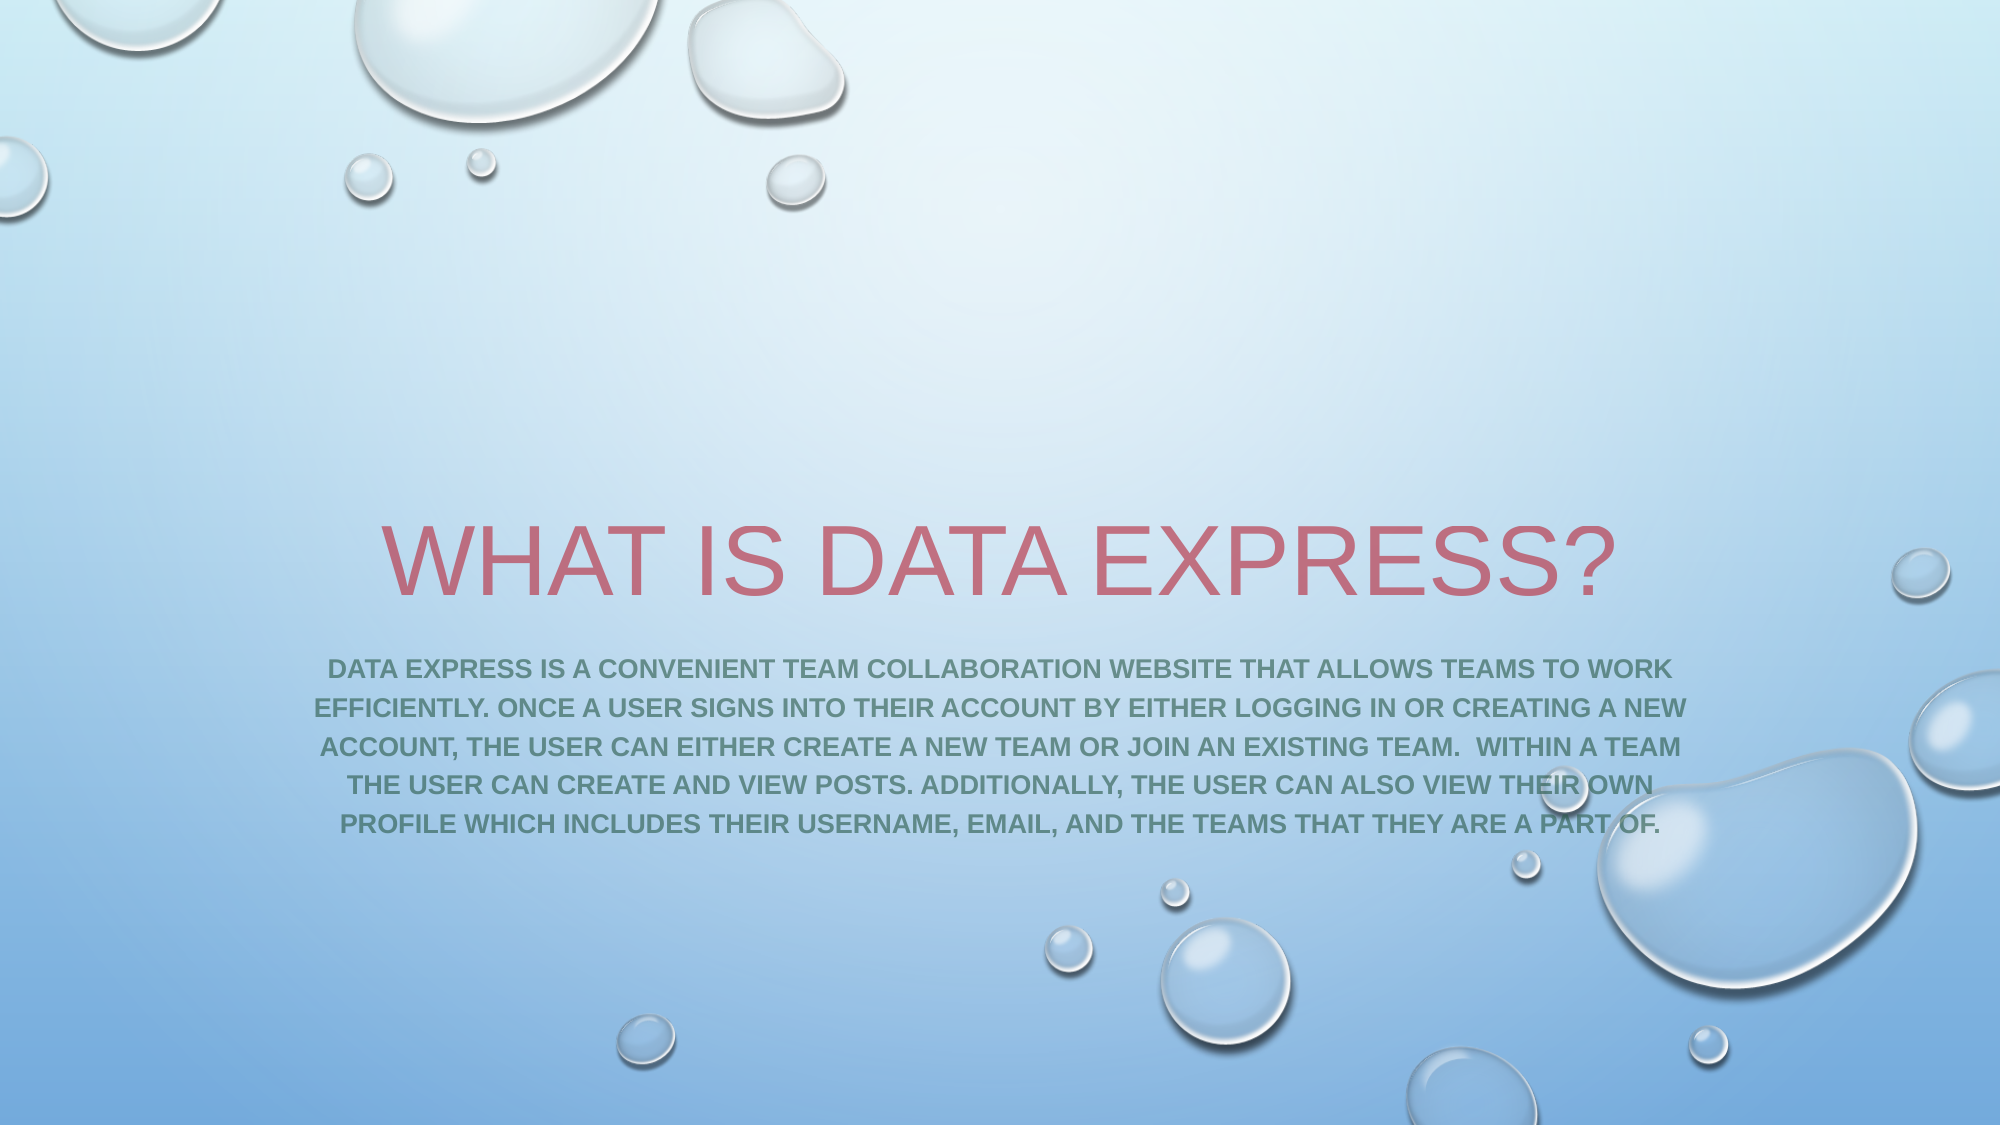

# WHAT IS DATA EXPRESS?
Data Express is a convenient team collaboration website that allows teams to work efficiently. Once a user signs into their account by EITHER logging in or creating a new account, the user can either create a new team or join an existing team.  Within a team the user can create and view posts. Additionally, The user can also view their own profile which includes their username, email, and the teams that they are a part of.